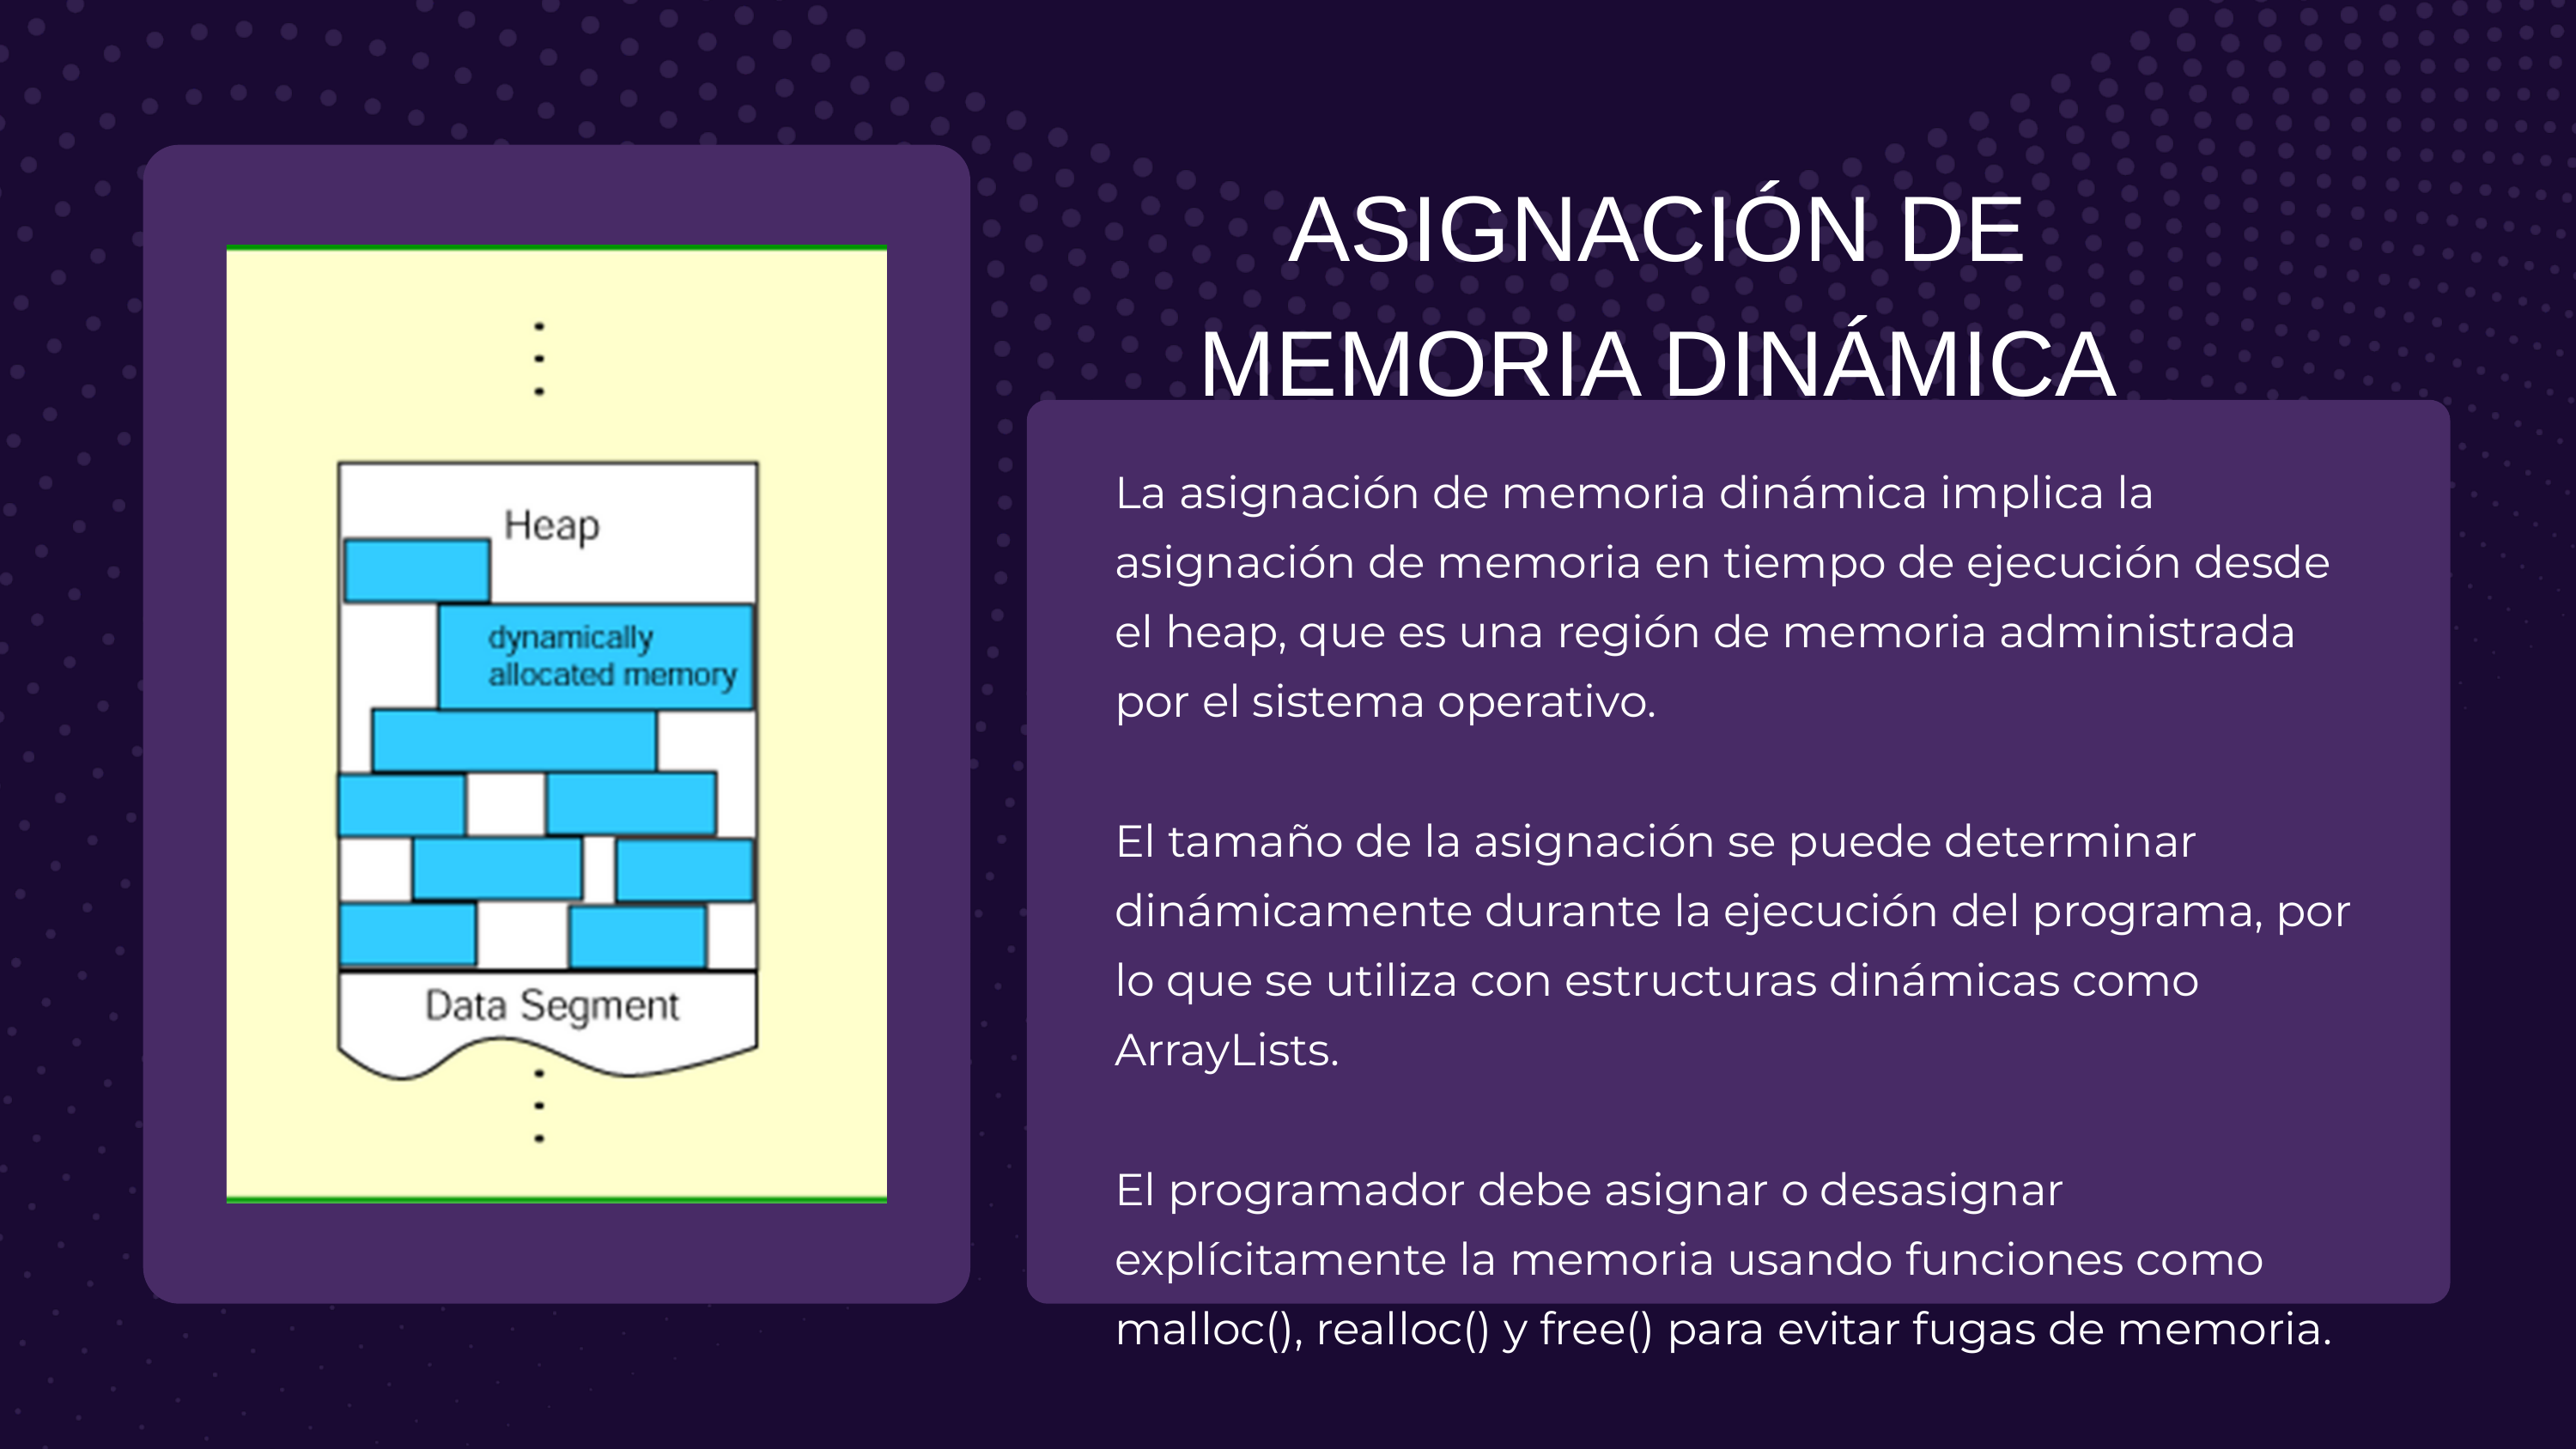

ASIGNACIÓN DE MEMORIA DINÁMICA

La asignación de memoria dinámica implica la asignación de memoria en tiempo de ejecución desde el heap, que es una región de memoria administrada por el sistema operativo.

El tamaño de la asignación se puede determinar dinámicamente durante la ejecución del programa, por lo que se utiliza con estructuras dinámicas como ArrayLists.

El programador debe asignar o desasignar explícitamente la memoria usando funciones como malloc(), realloc() y free() para evitar fugas de memoria.